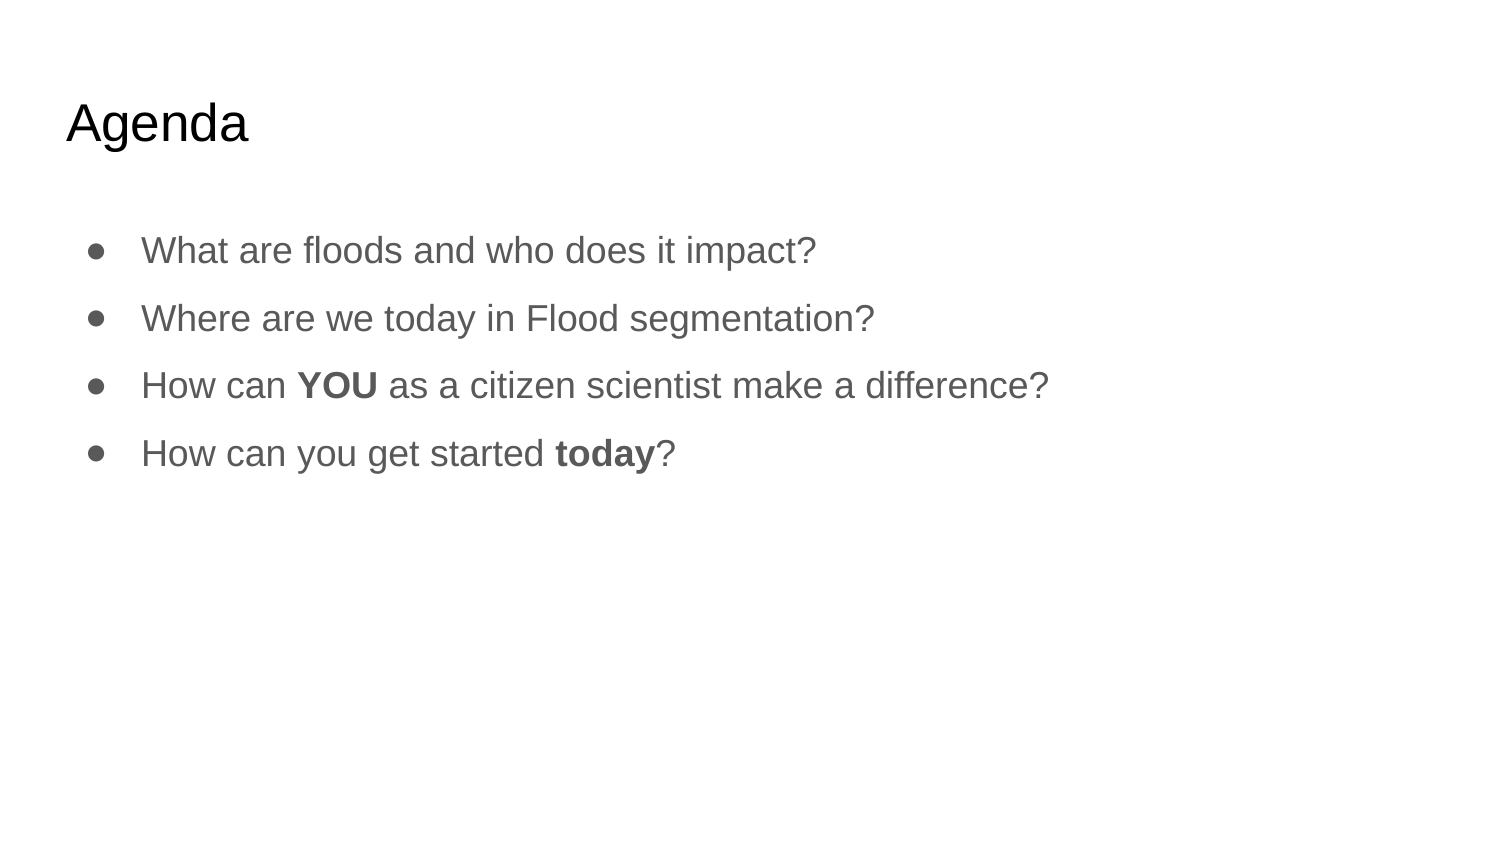

# Agenda
What are floods and who does it impact?
Where are we today in Flood segmentation?
How can YOU as a citizen scientist make a difference?
How can you get started today?